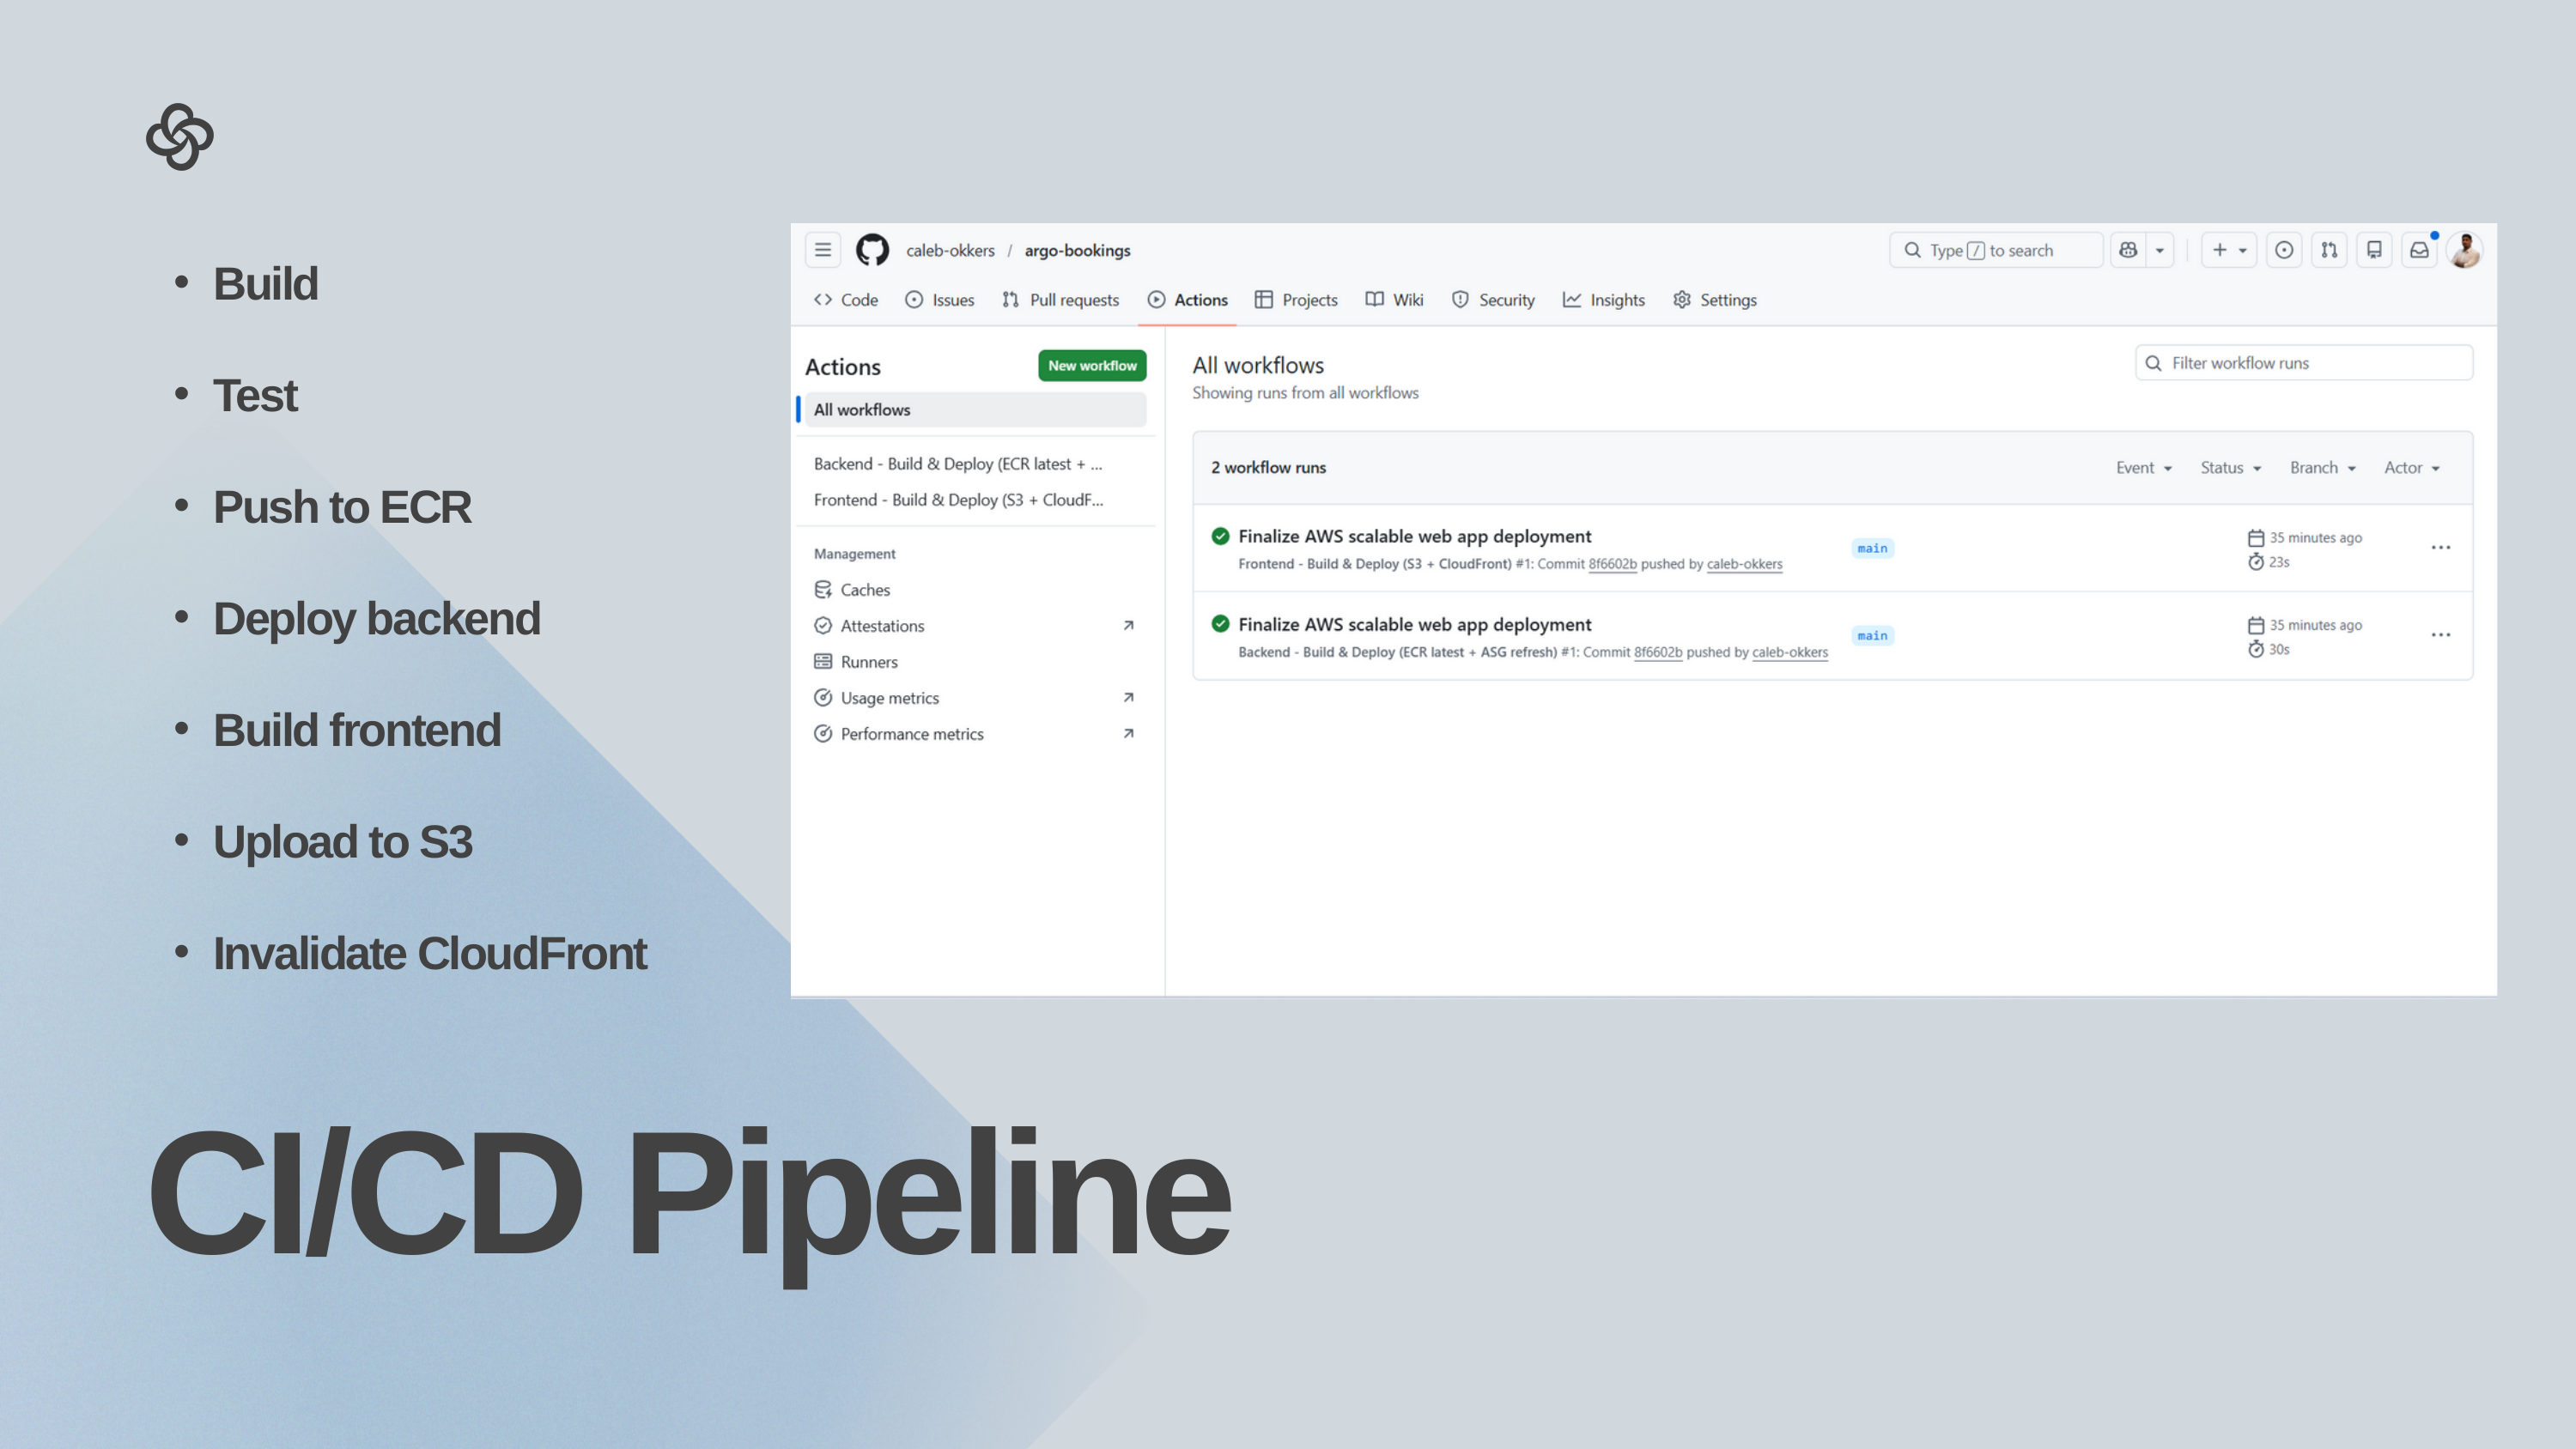

Build

Test

Push to ECR

Deploy backend

Build frontend

Upload to S3

Invalidate CloudFront

CI/CD Pipeline